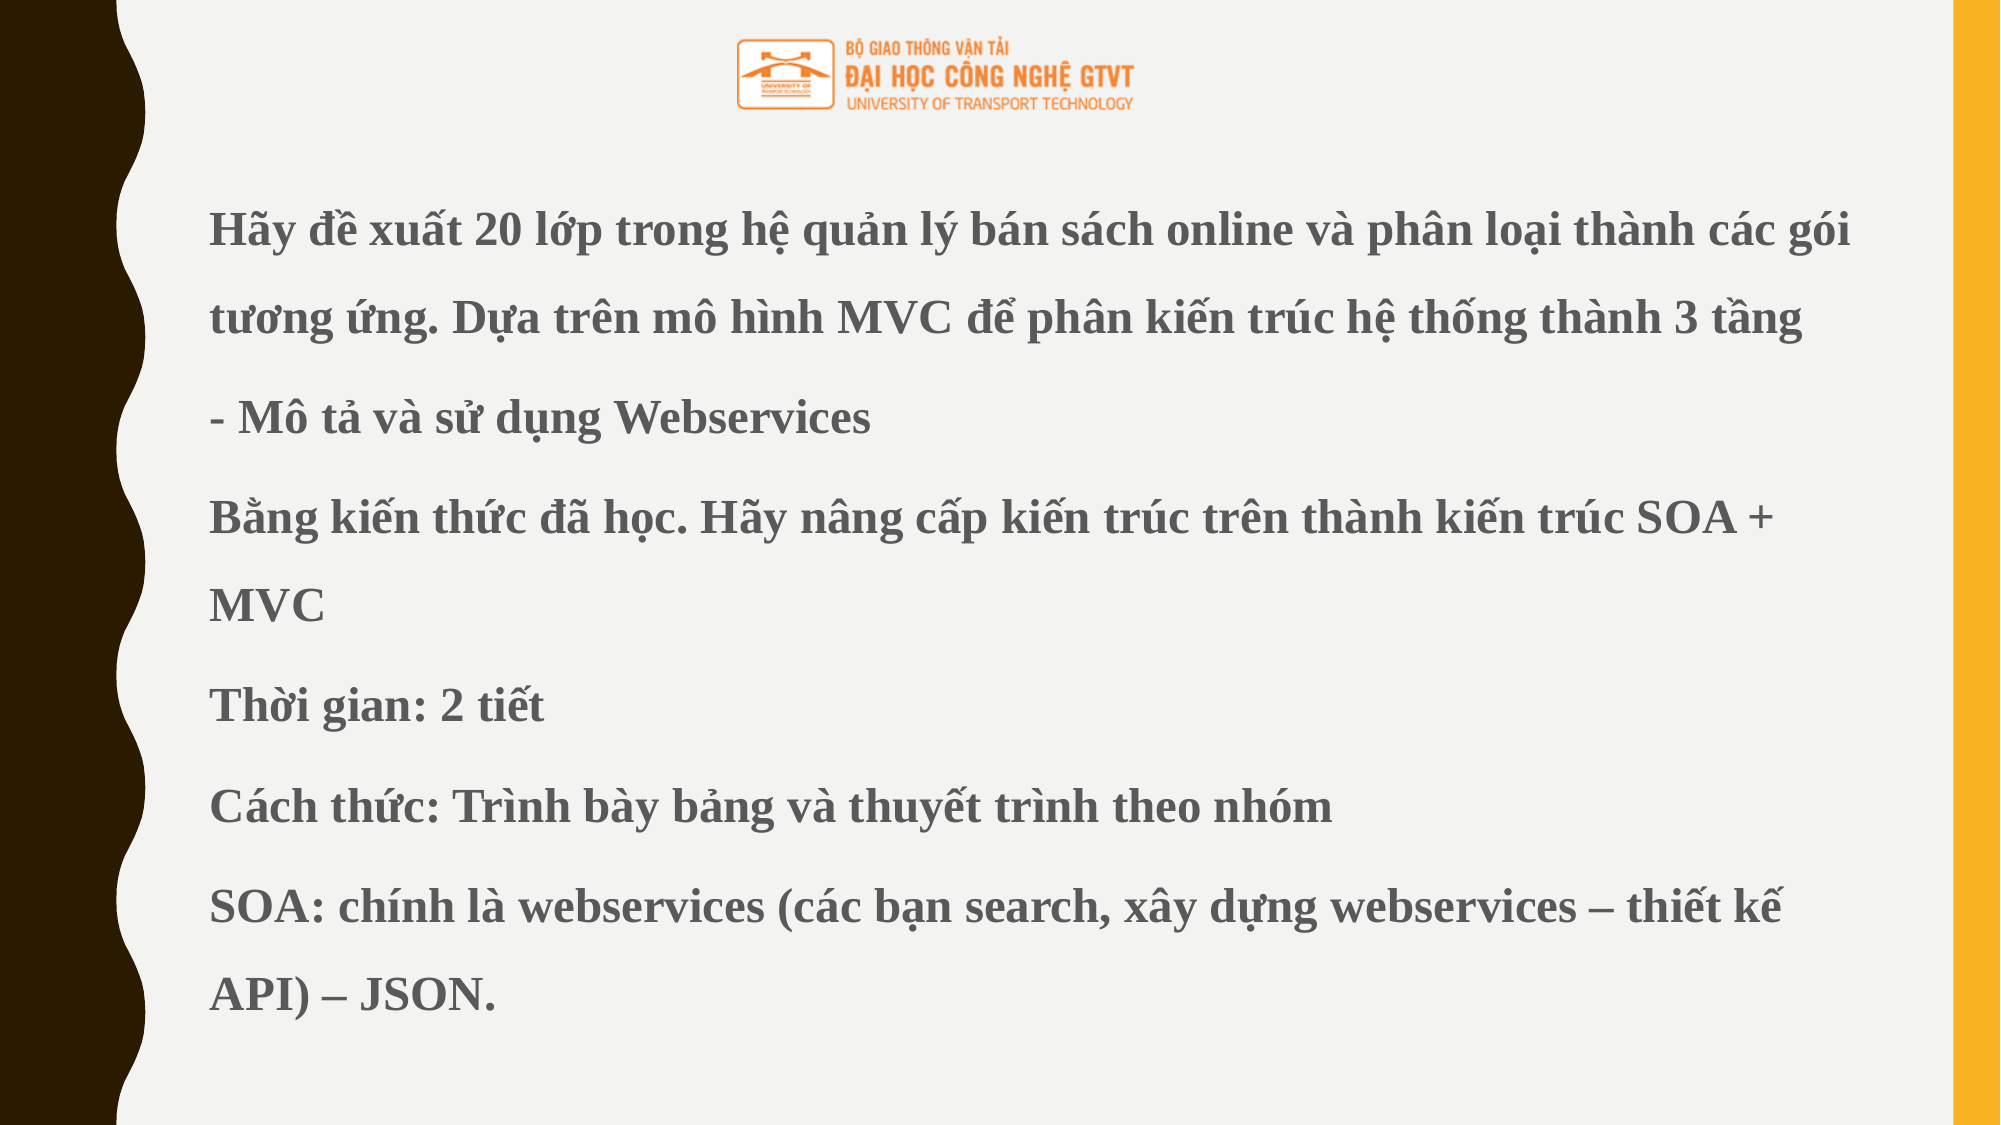

#
Hãy đề xuất 20 lớp trong hệ quản lý bán sách online và phân loại thành các gói tương ứng. Dựa trên mô hình MVC để phân kiến trúc hệ thống thành 3 tầng
- Mô tả và sử dụng Webservices
Bằng kiến thức đã học. Hãy nâng cấp kiến trúc trên thành kiến trúc SOA + MVC
Thời gian: 2 tiết
Cách thức: Trình bày bảng và thuyết trình theo nhóm
SOA: chính là webservices (các bạn search, xây dựng webservices – thiết kế API) – JSON.